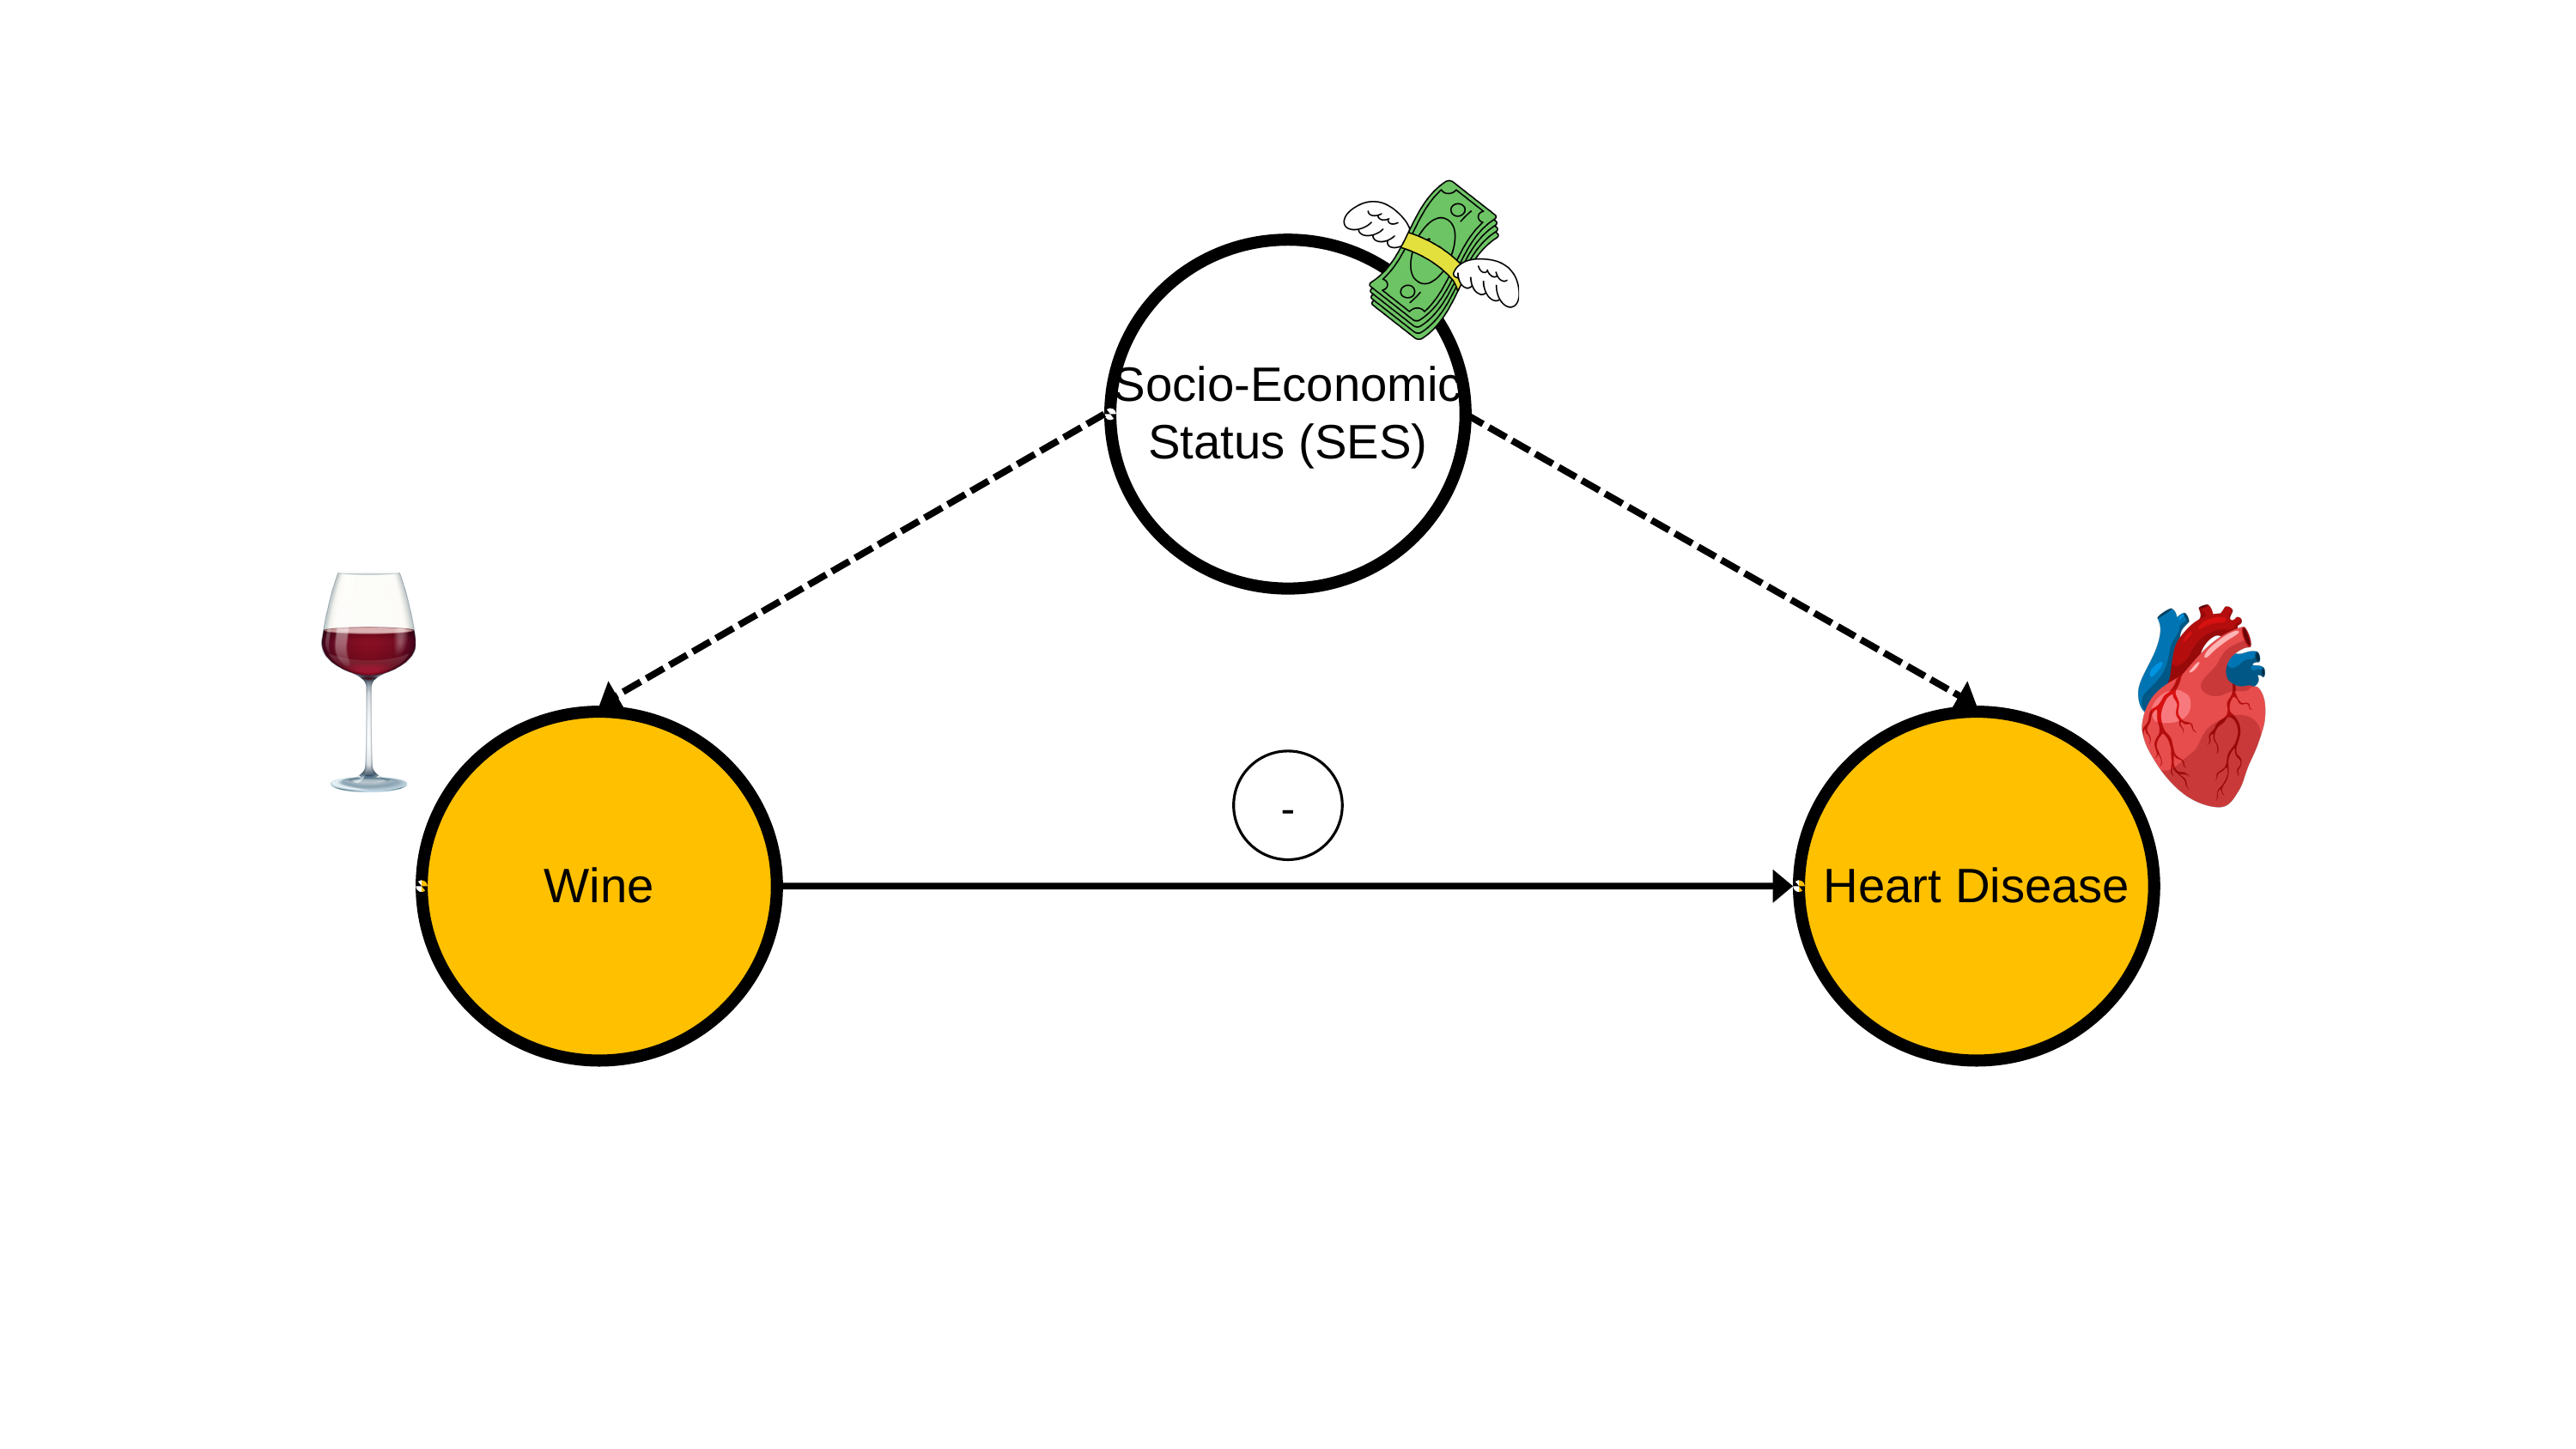

Socio-Economic Status (SES)

Wine

Heart Disease

-